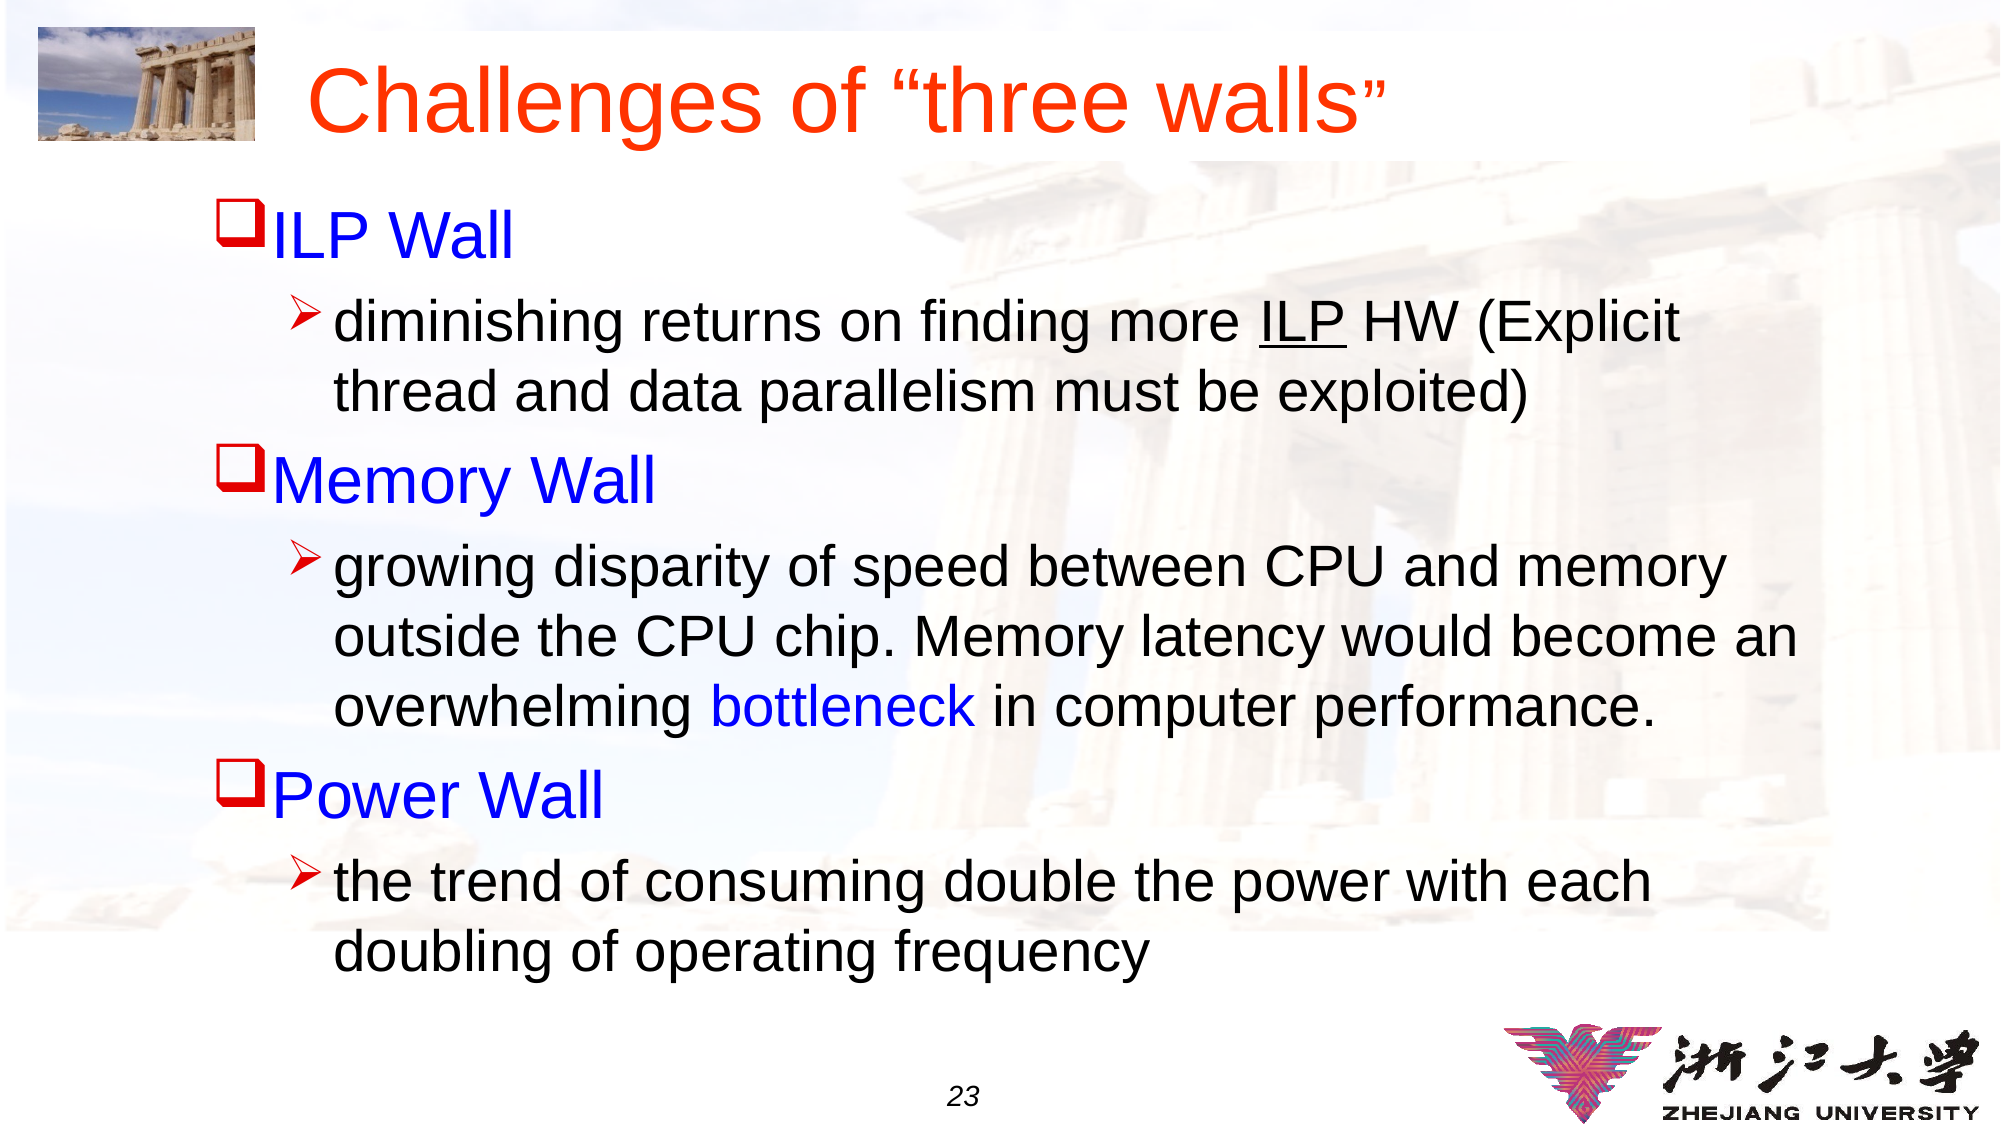

# Challenges of “three walls”
ILP Wall
diminishing returns on finding more ILP HW (Explicit thread and data parallelism must be exploited)
Memory Wall
growing disparity of speed between CPU and memory outside the CPU chip. Memory latency would become an overwhelming bottleneck in computer performance.
Power Wall
the trend of consuming double the power with each doubling of operating frequency